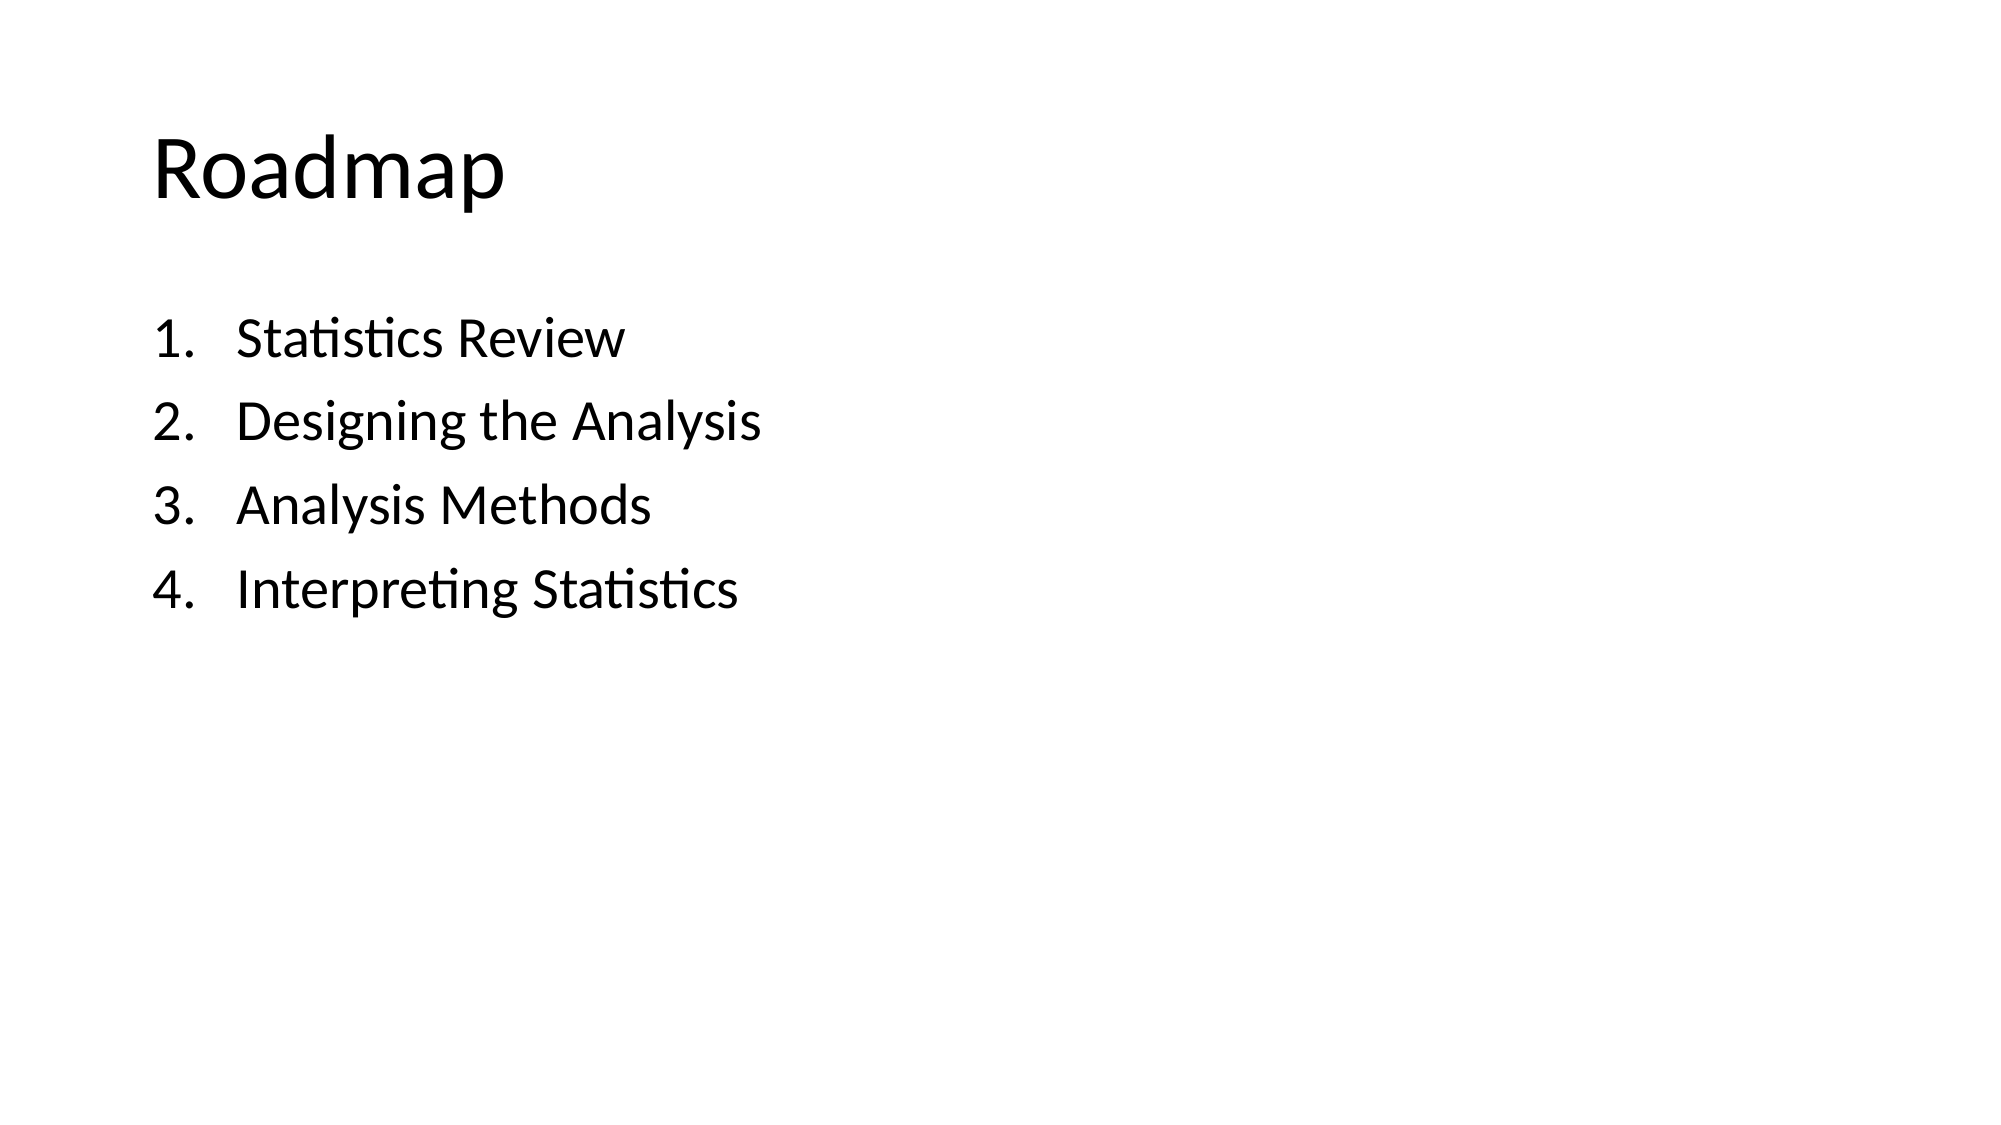

# Roadmap
Statistics Review
Designing the Analysis
Analysis Methods
Interpreting Statistics